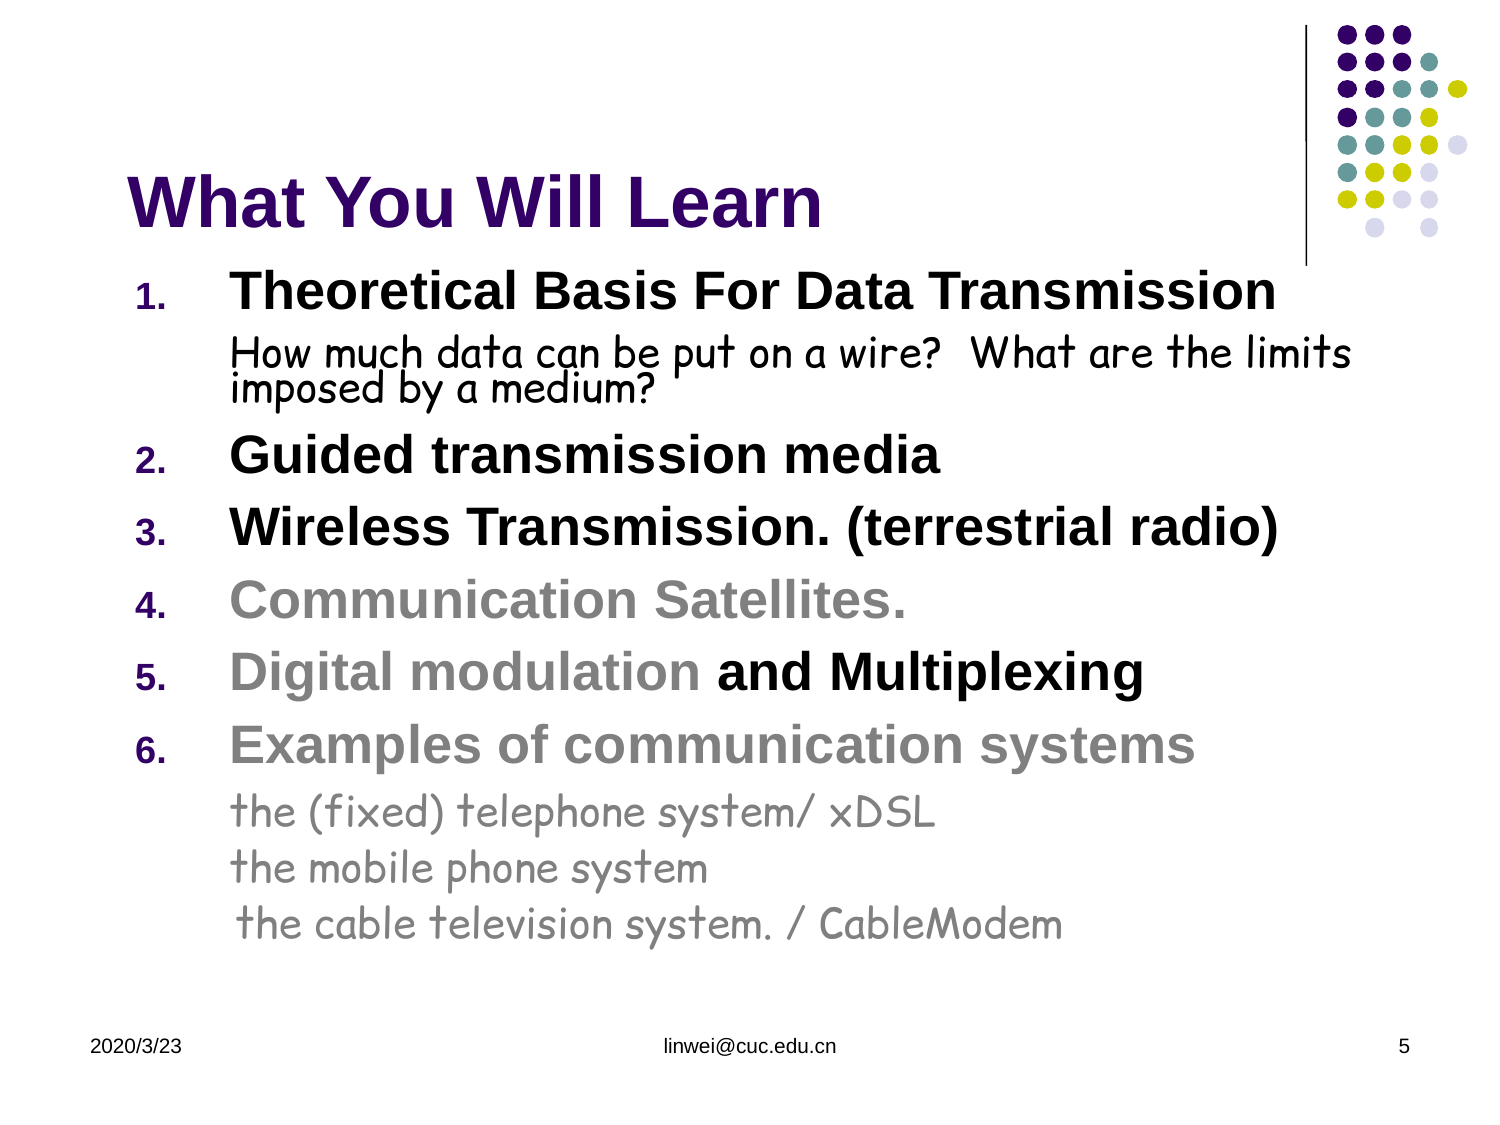

# What You Will Learn
Theoretical Basis For Data Transmission
	How much data can be put on a wire?  What are the limits imposed by a medium?
Guided transmission media
Wireless Transmission. (terrestrial radio)
Communication Satellites.
Digital modulation and Multiplexing
Examples of communication systems
	the (fixed) telephone system/ xDSL
	the mobile phone system
        the cable television system. / CableModem
2020/3/23
linwei@cuc.edu.cn
5